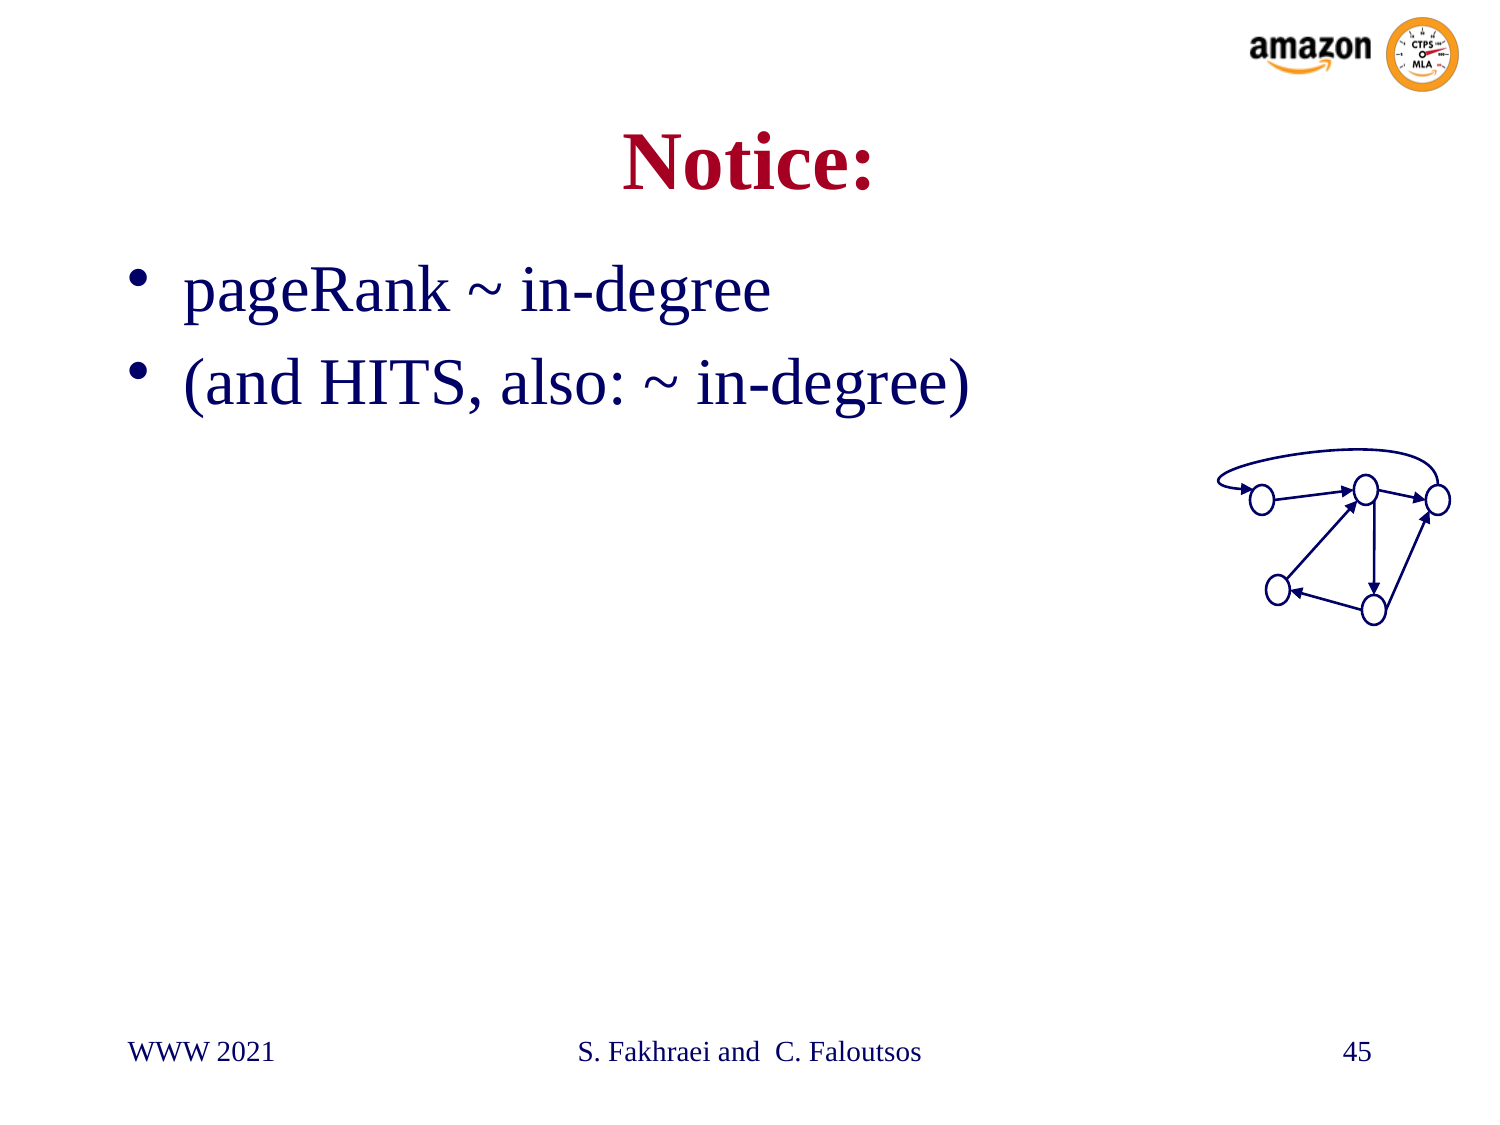

# Notice:
pageRank ~ in-degree
(and HITS, also: ~ in-degree)

WWW 2021
S. Fakhraei and  C. Faloutsos
45